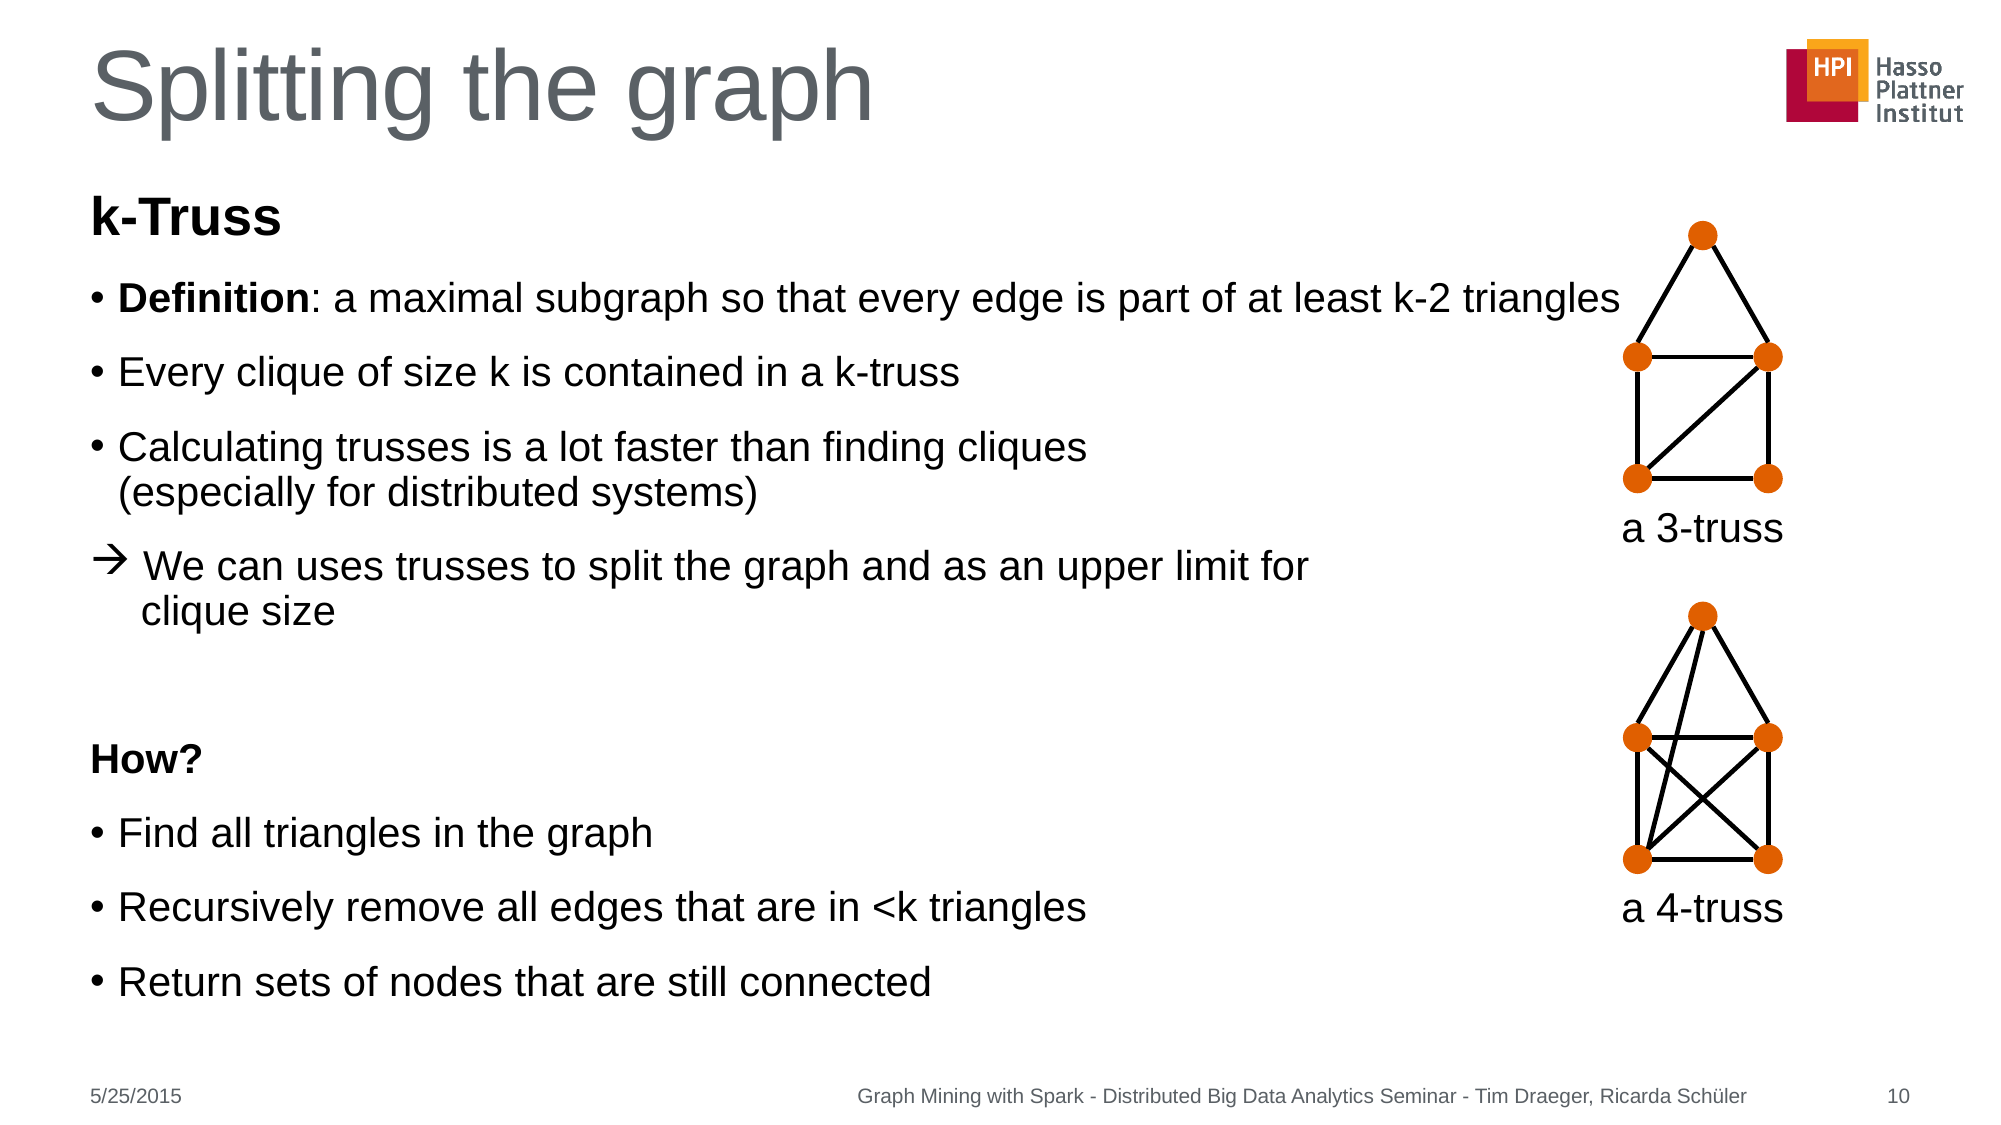

# Splitting the graph
k-Truss
Definition: a maximal subgraph so that every edge is part of at least k-2 triangles
Every clique of size k is contained in a k-truss
Calculating trusses is a lot faster than finding cliques
(especially for distributed systems)
 We can uses trusses to split the graph and as an upper limit for
  clique size

How?
Find all triangles in the graph
Recursively remove all edges that are in <k triangles
Return sets of nodes that are still connected

a 3-truss

a 4-truss
5/25/2015
Graph Mining with Spark - Distributed Big Data Analytics Seminar - Tim Draeger, Ricarda Schüler
10